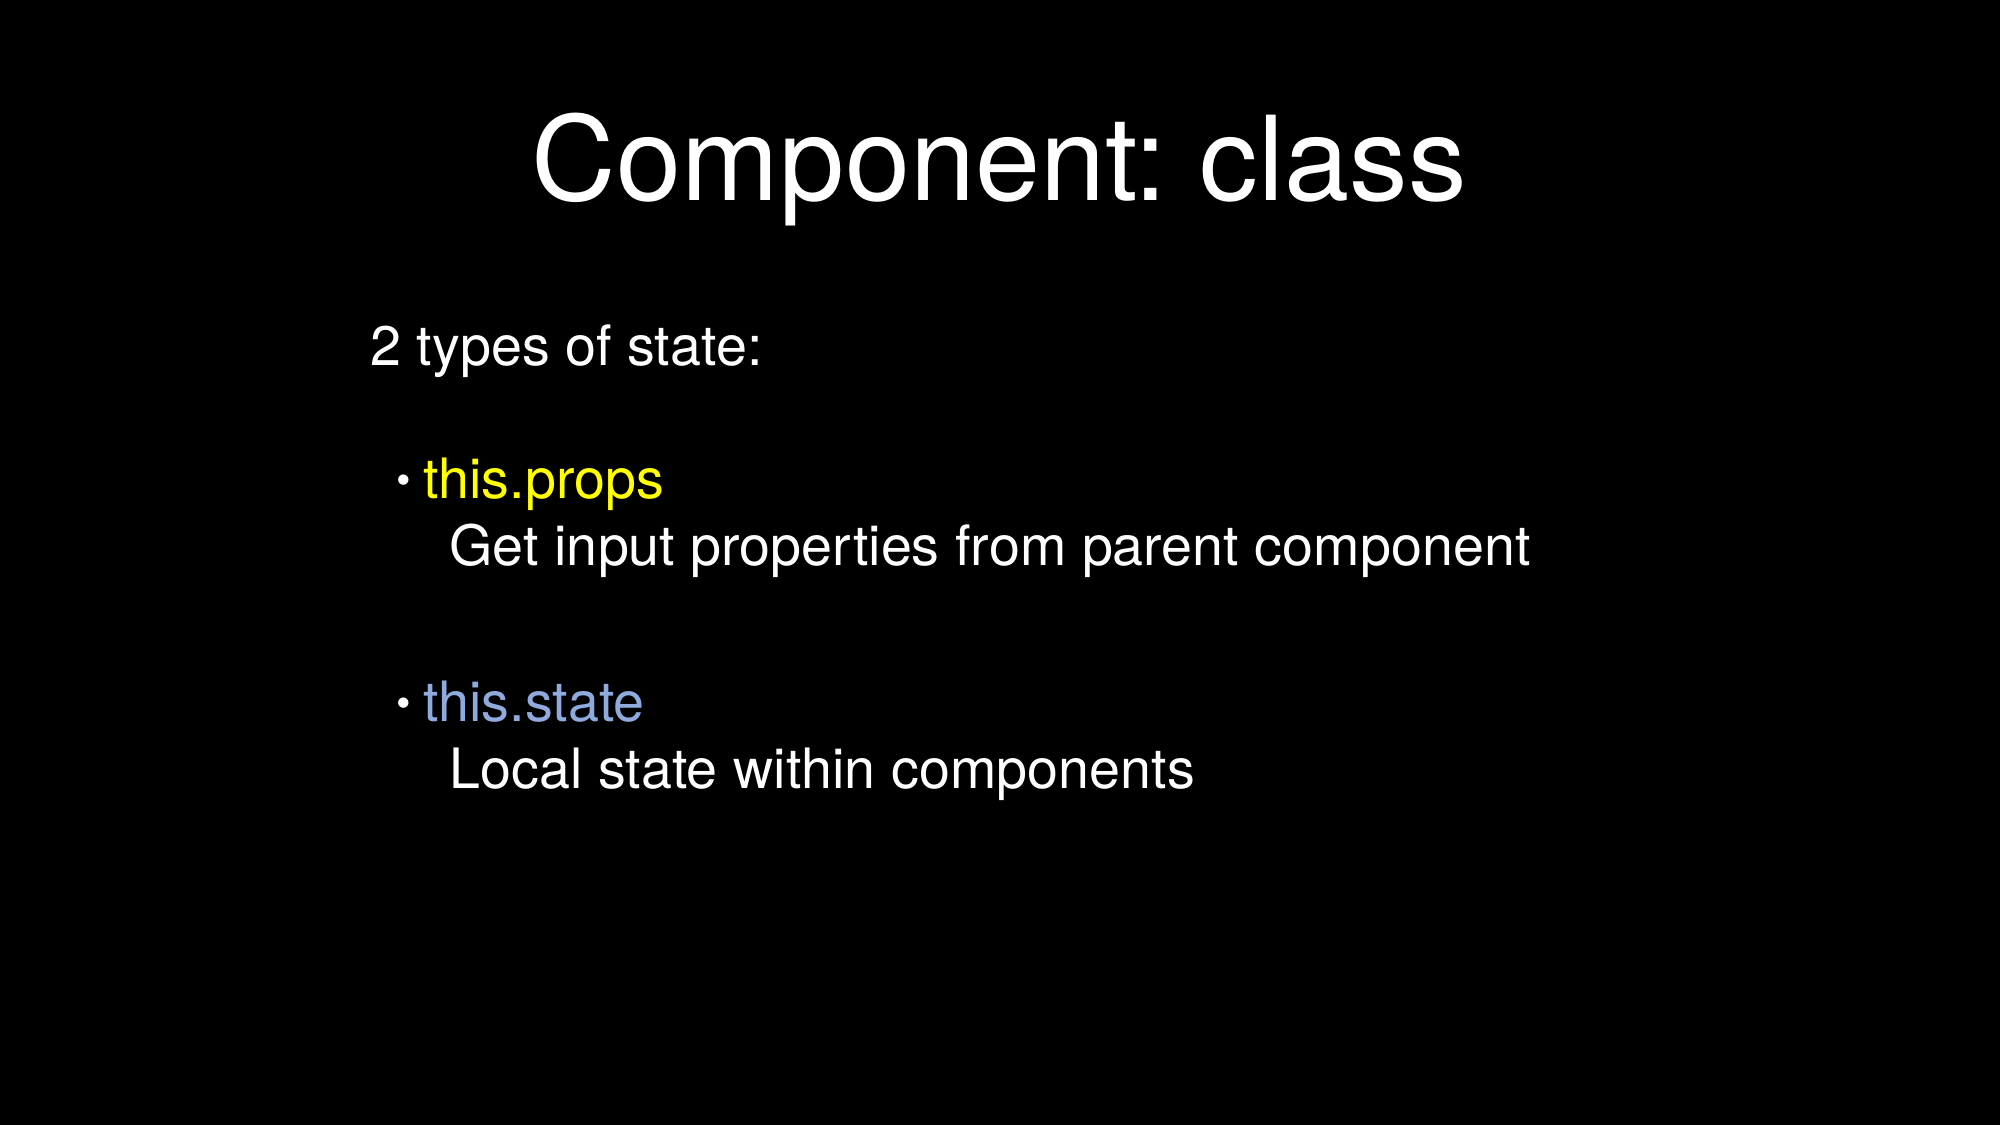

# Component: class
2 types of state:

this.props
Get input properties from parent component

this.state
Local state within components